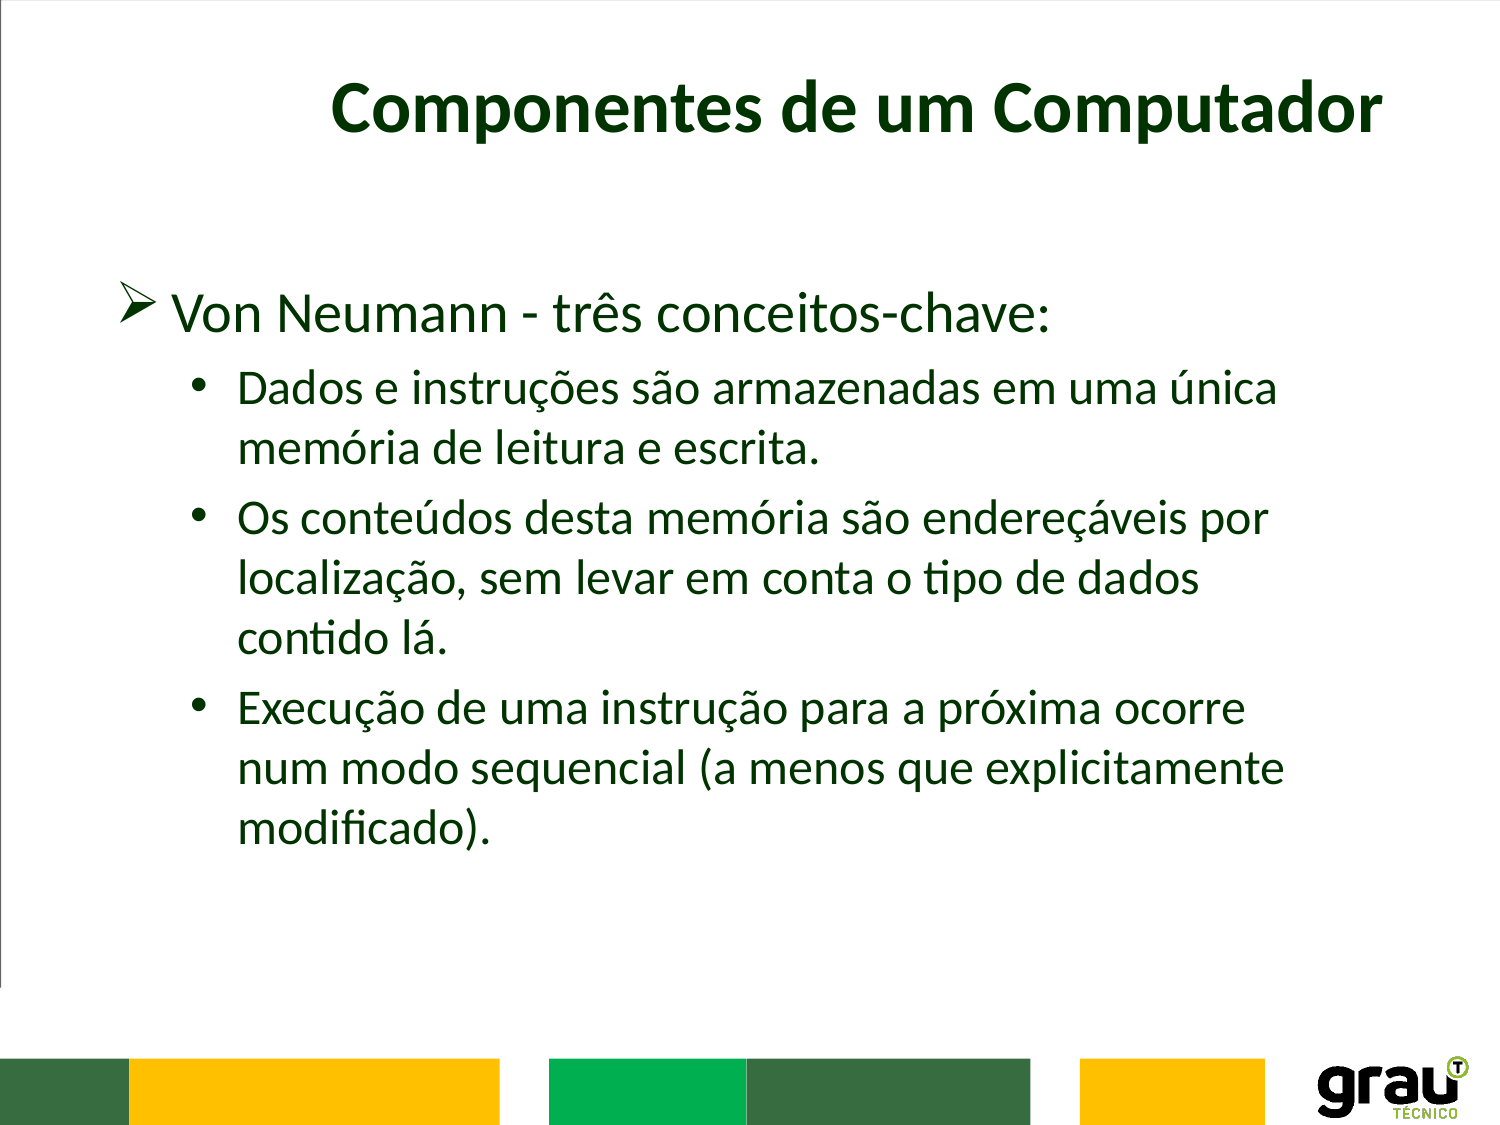

# Componentes de um Computador
Von Neumann - três conceitos-chave:
Dados e instruções são armazenadas em uma única memória de leitura e escrita.
Os conteúdos desta memória são endereçáveis por localização, sem levar em conta o tipo de dados
contido lá.
Execução de uma instrução para a próxima ocorre
num modo sequencial (a menos que explicitamente modificado).